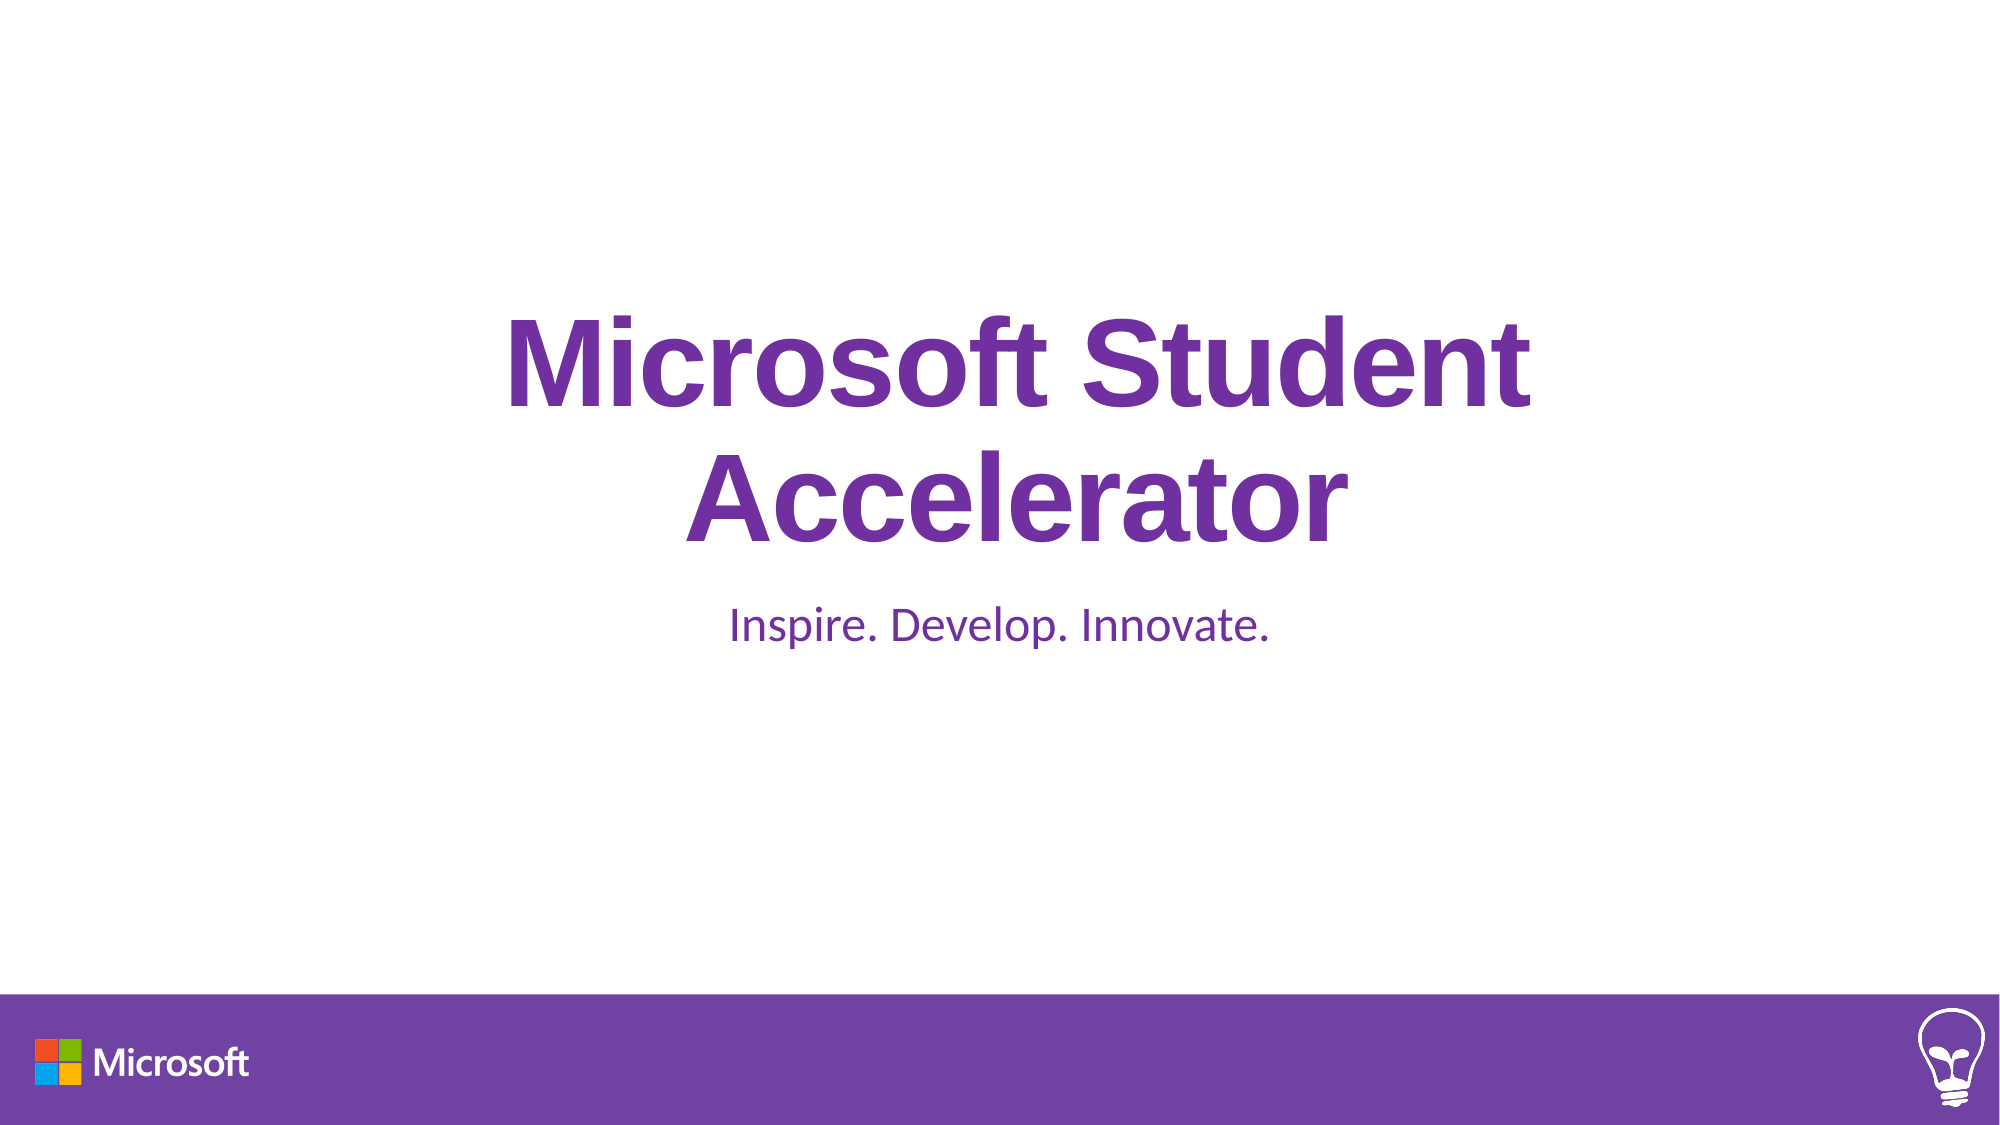

# Microsoft Student Accelerator
Inspire. Develop. Innovate.